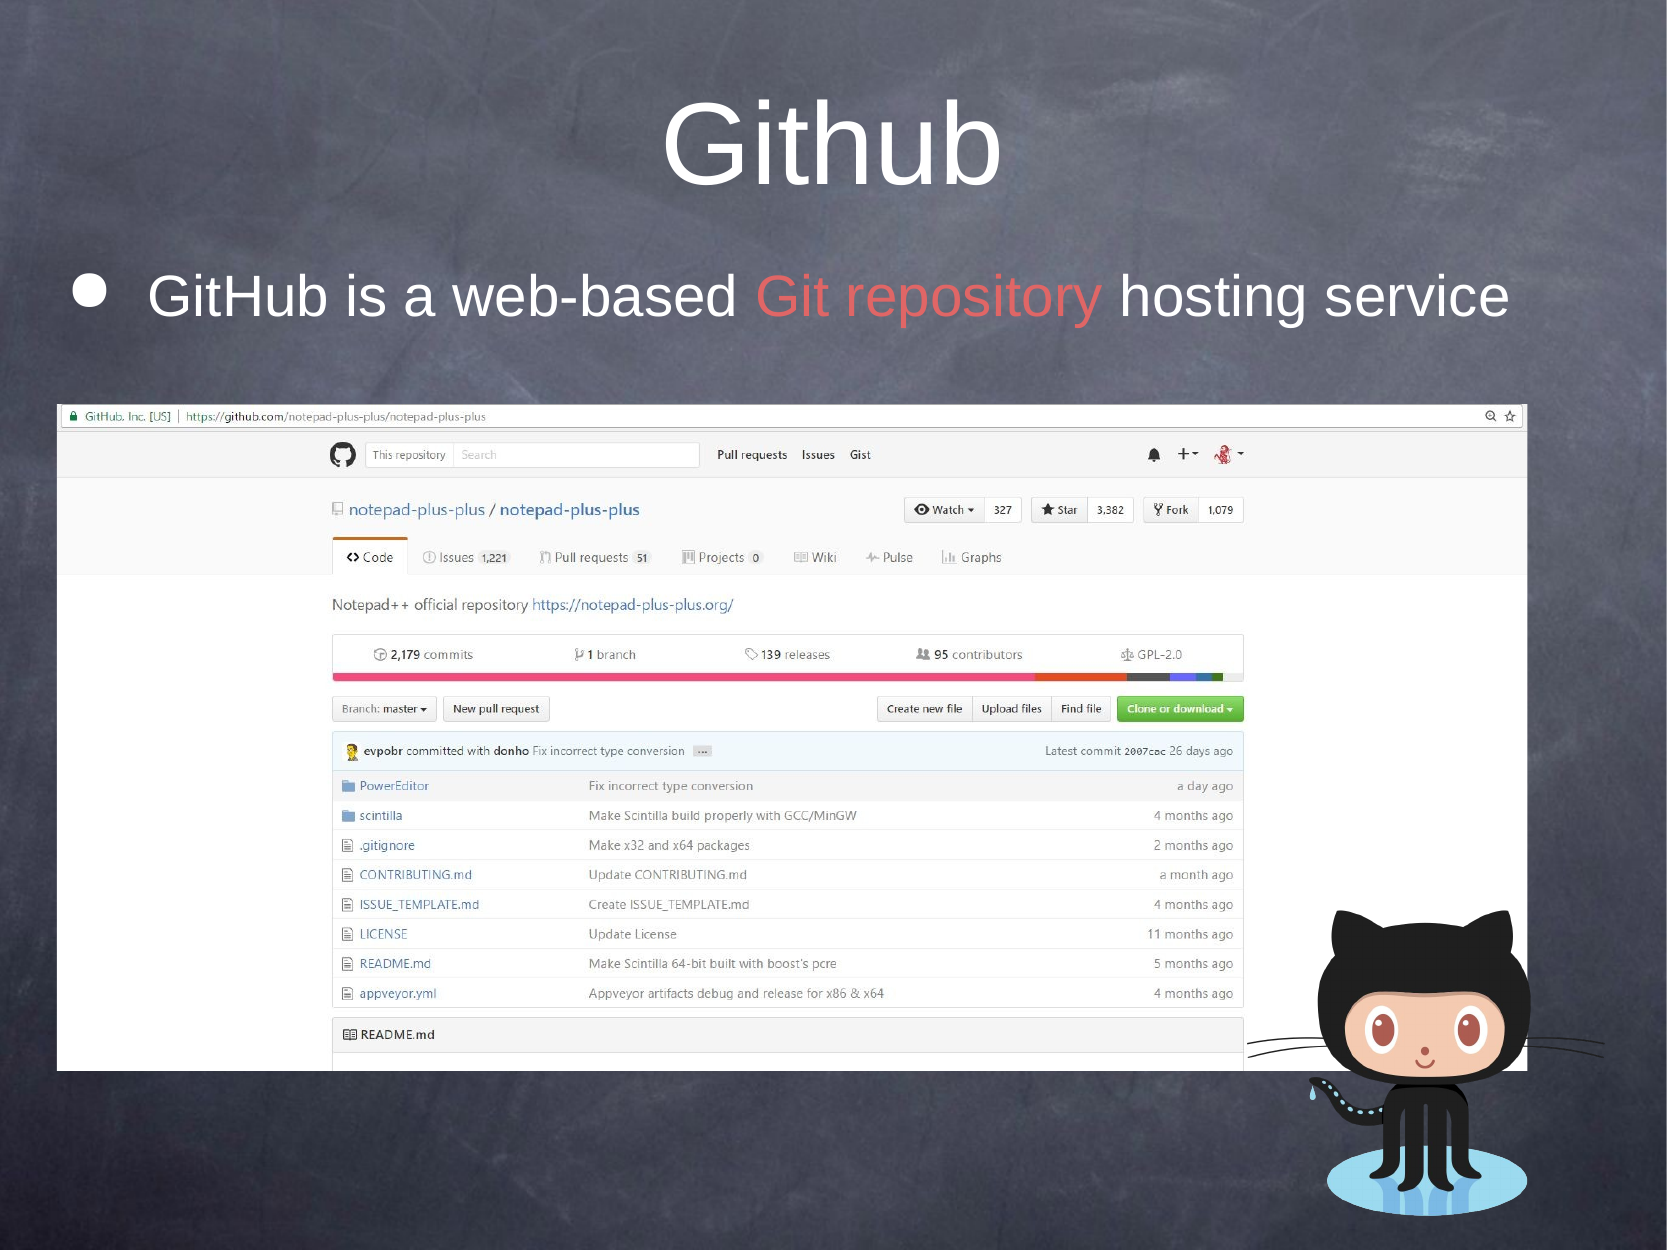

# Github
GitHub is a web-based Git repository hosting service